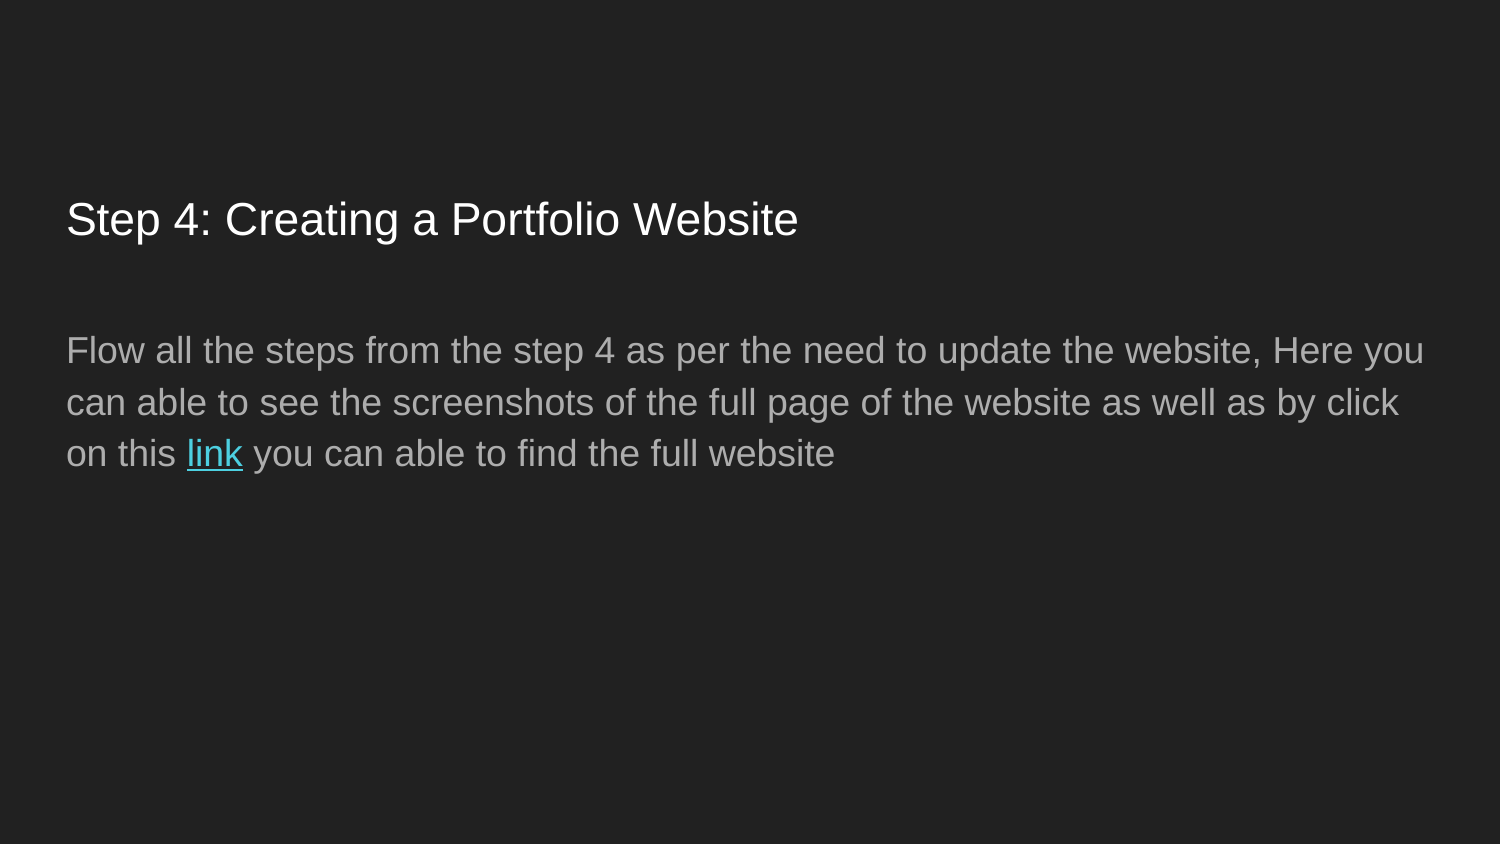

# Step 4: Creating a Portfolio Website
Flow all the steps from the step 4 as per the need to update the website, Here you can able to see the screenshots of the full page of the website as well as by click on this link you can able to find the full website